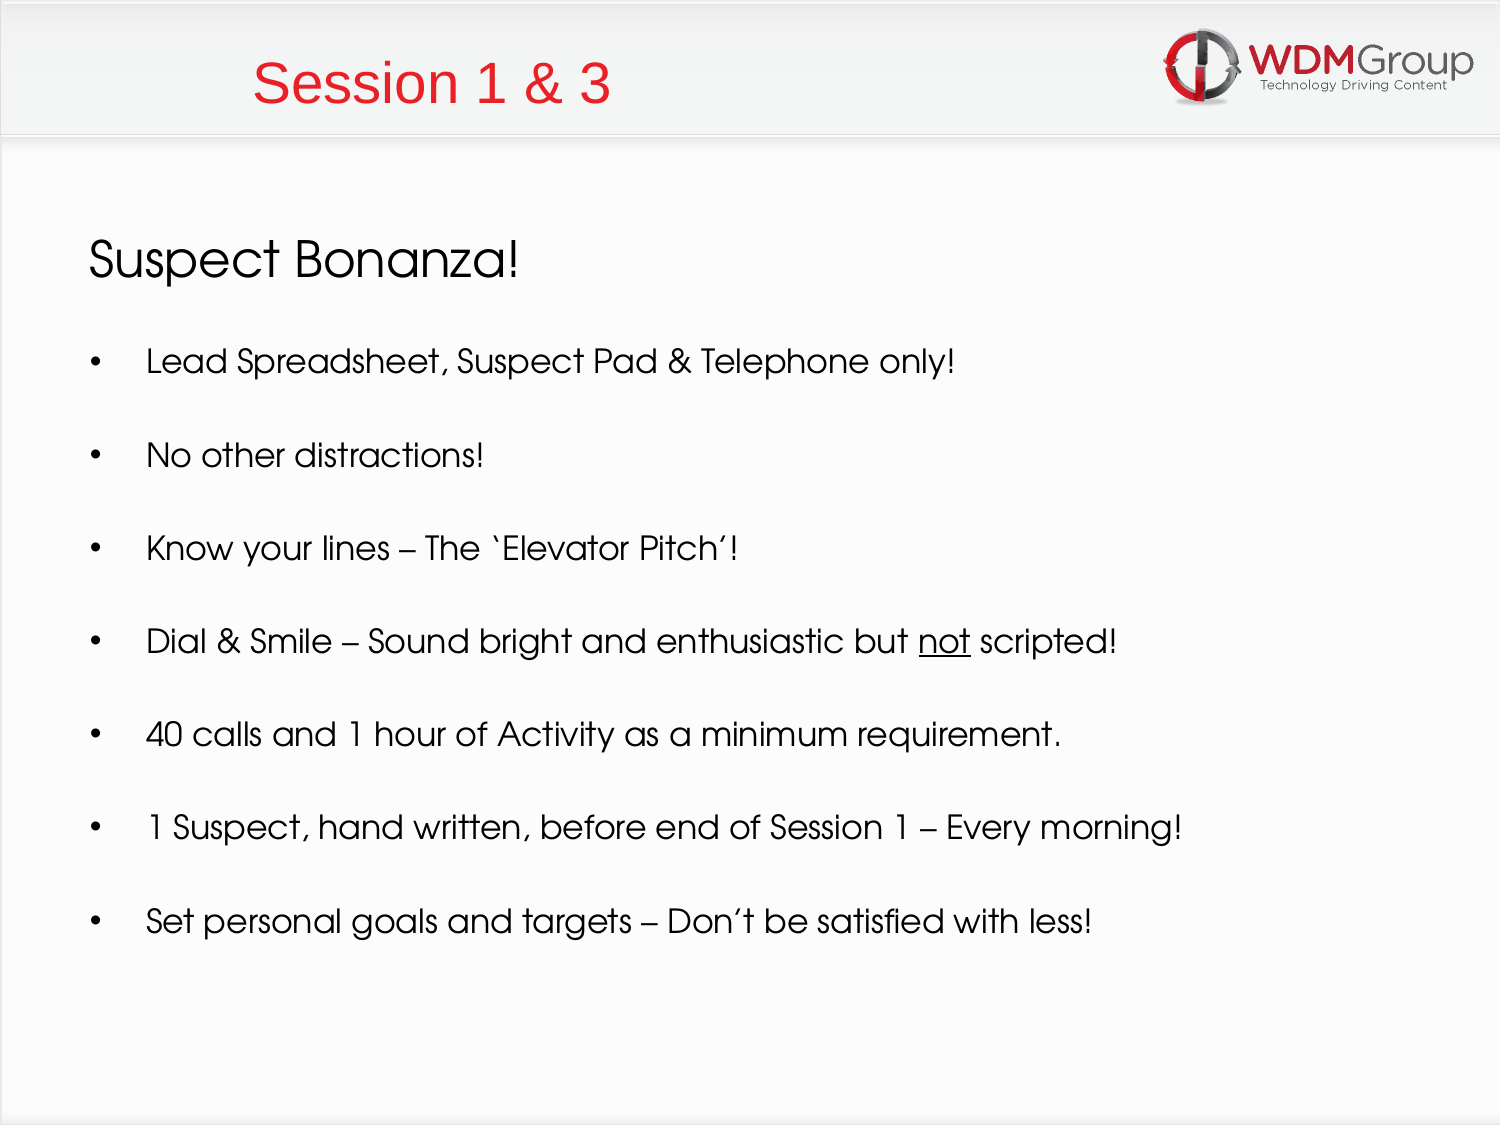

Session 1 & 3
Suspect Bonanza!

Lead Spreadsheet, Suspect Pad & Telephone only!

No other distractions!

Know your lines – The ‘Elevator Pitch’!

Dial & Smile – Sound bright and enthusiastic but not scripted!

40 calls and 1 hour of Activity as a minimum requirement.

1 Suspect, hand written, before end of Session 1 – Every morning!

Set personal goals and targets – Don’t be satisfied with less!